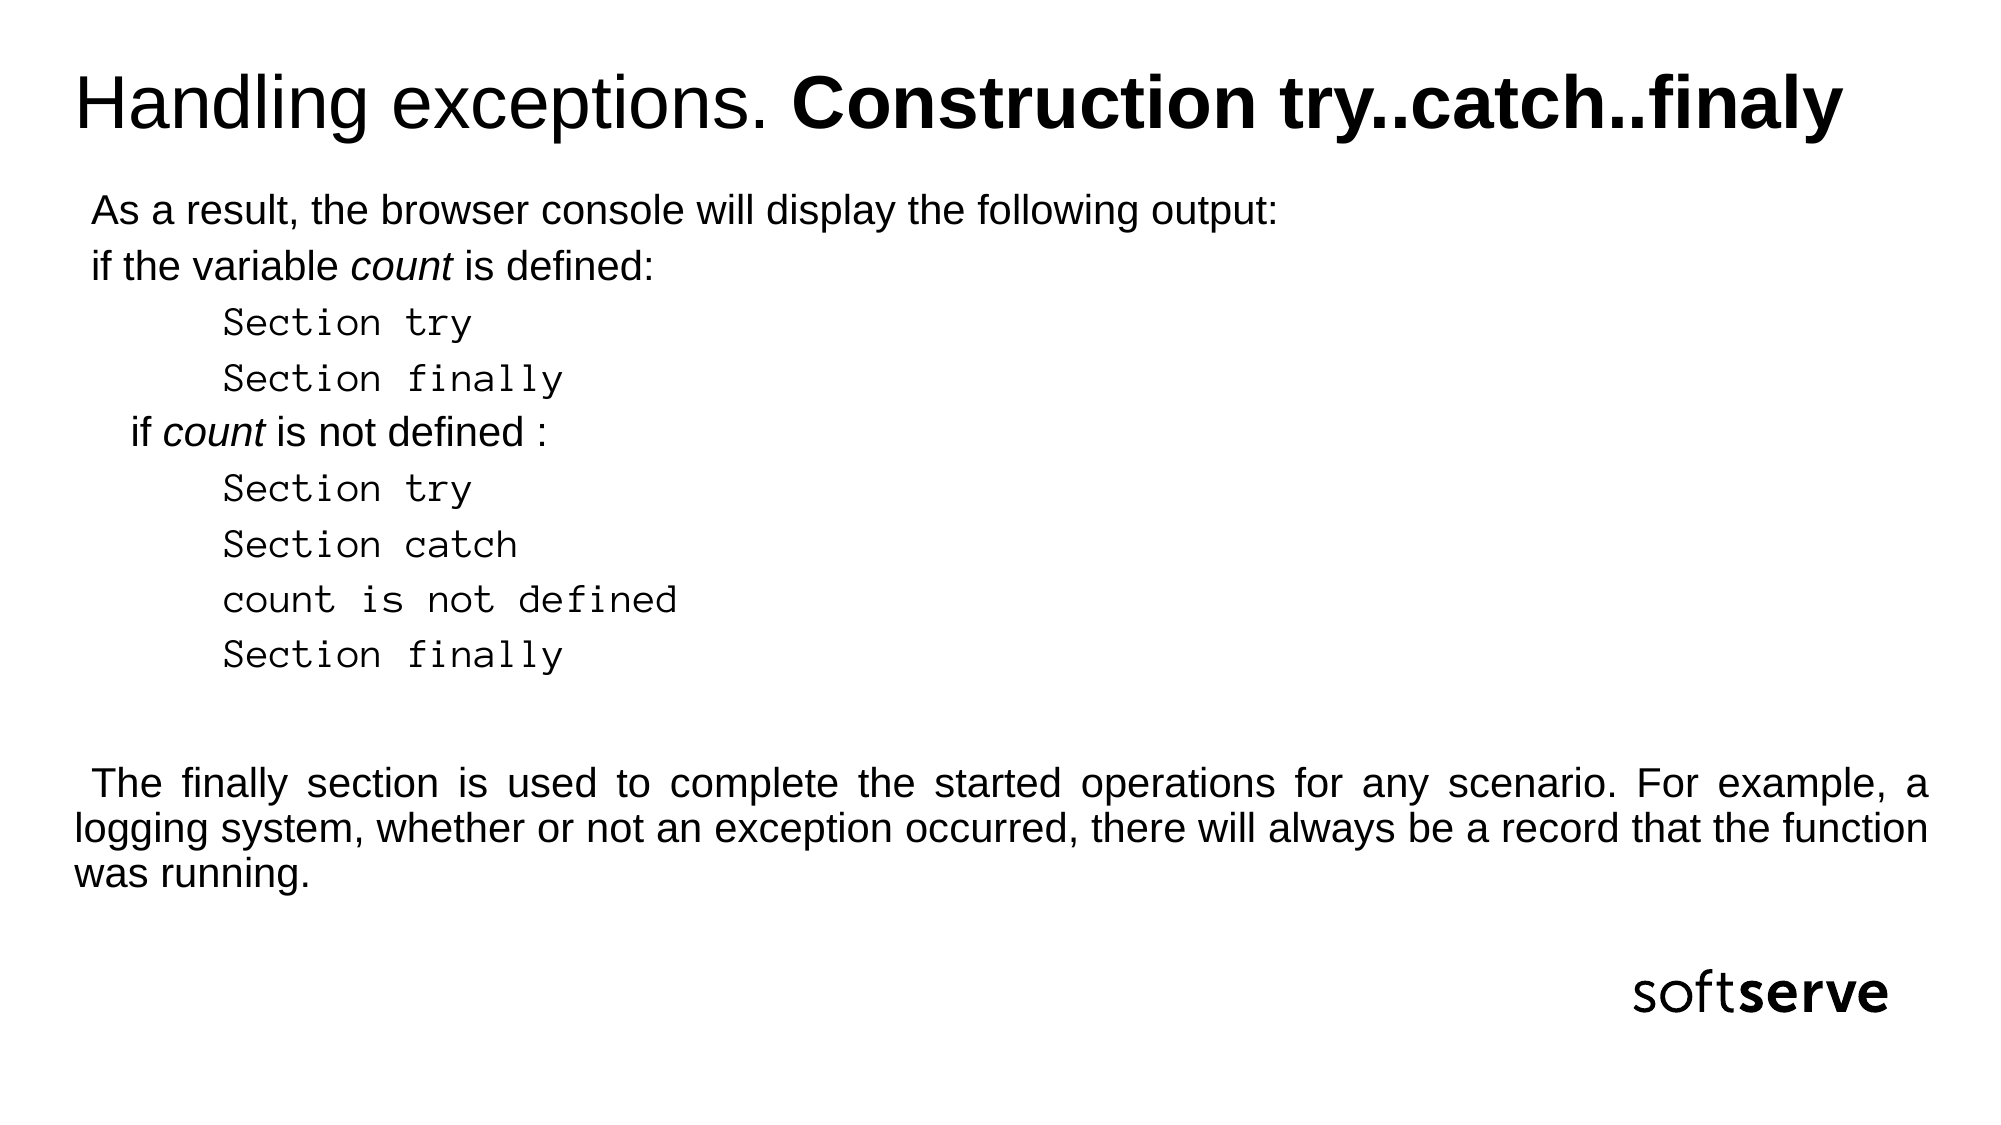

# Handling exceptions. Construction try..catch..finaly
As a result, the browser console will display the following output:
if the variable count is defined:
Section try
Section finally
if count is not defined :
Section try
Section catch
count is not defined
Section finally

The finally section is used to complete the started operations for any scenario. For example, a logging system, whether or not an exception occurred, there will always be a record that the function was running.